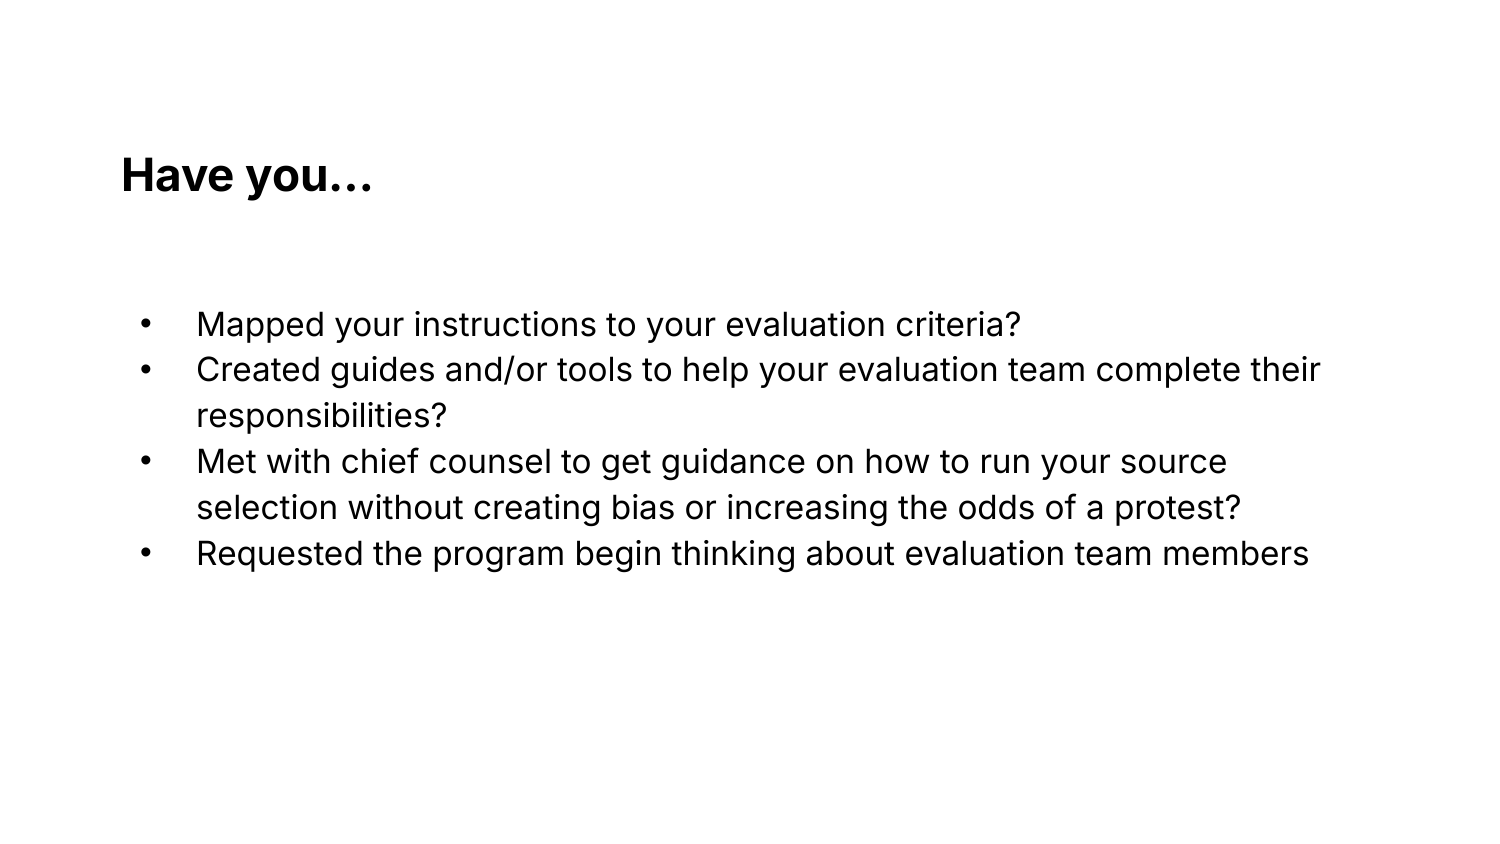

Have you…

Mapped your instructions to your evaluation criteria?
Created guides and/or tools to help your evaluation team complete their responsibilities?
Met with chief counsel to get guidance on how to run your source selection without creating bias or increasing the odds of a protest?
Requested the program begin thinking about evaluation team members